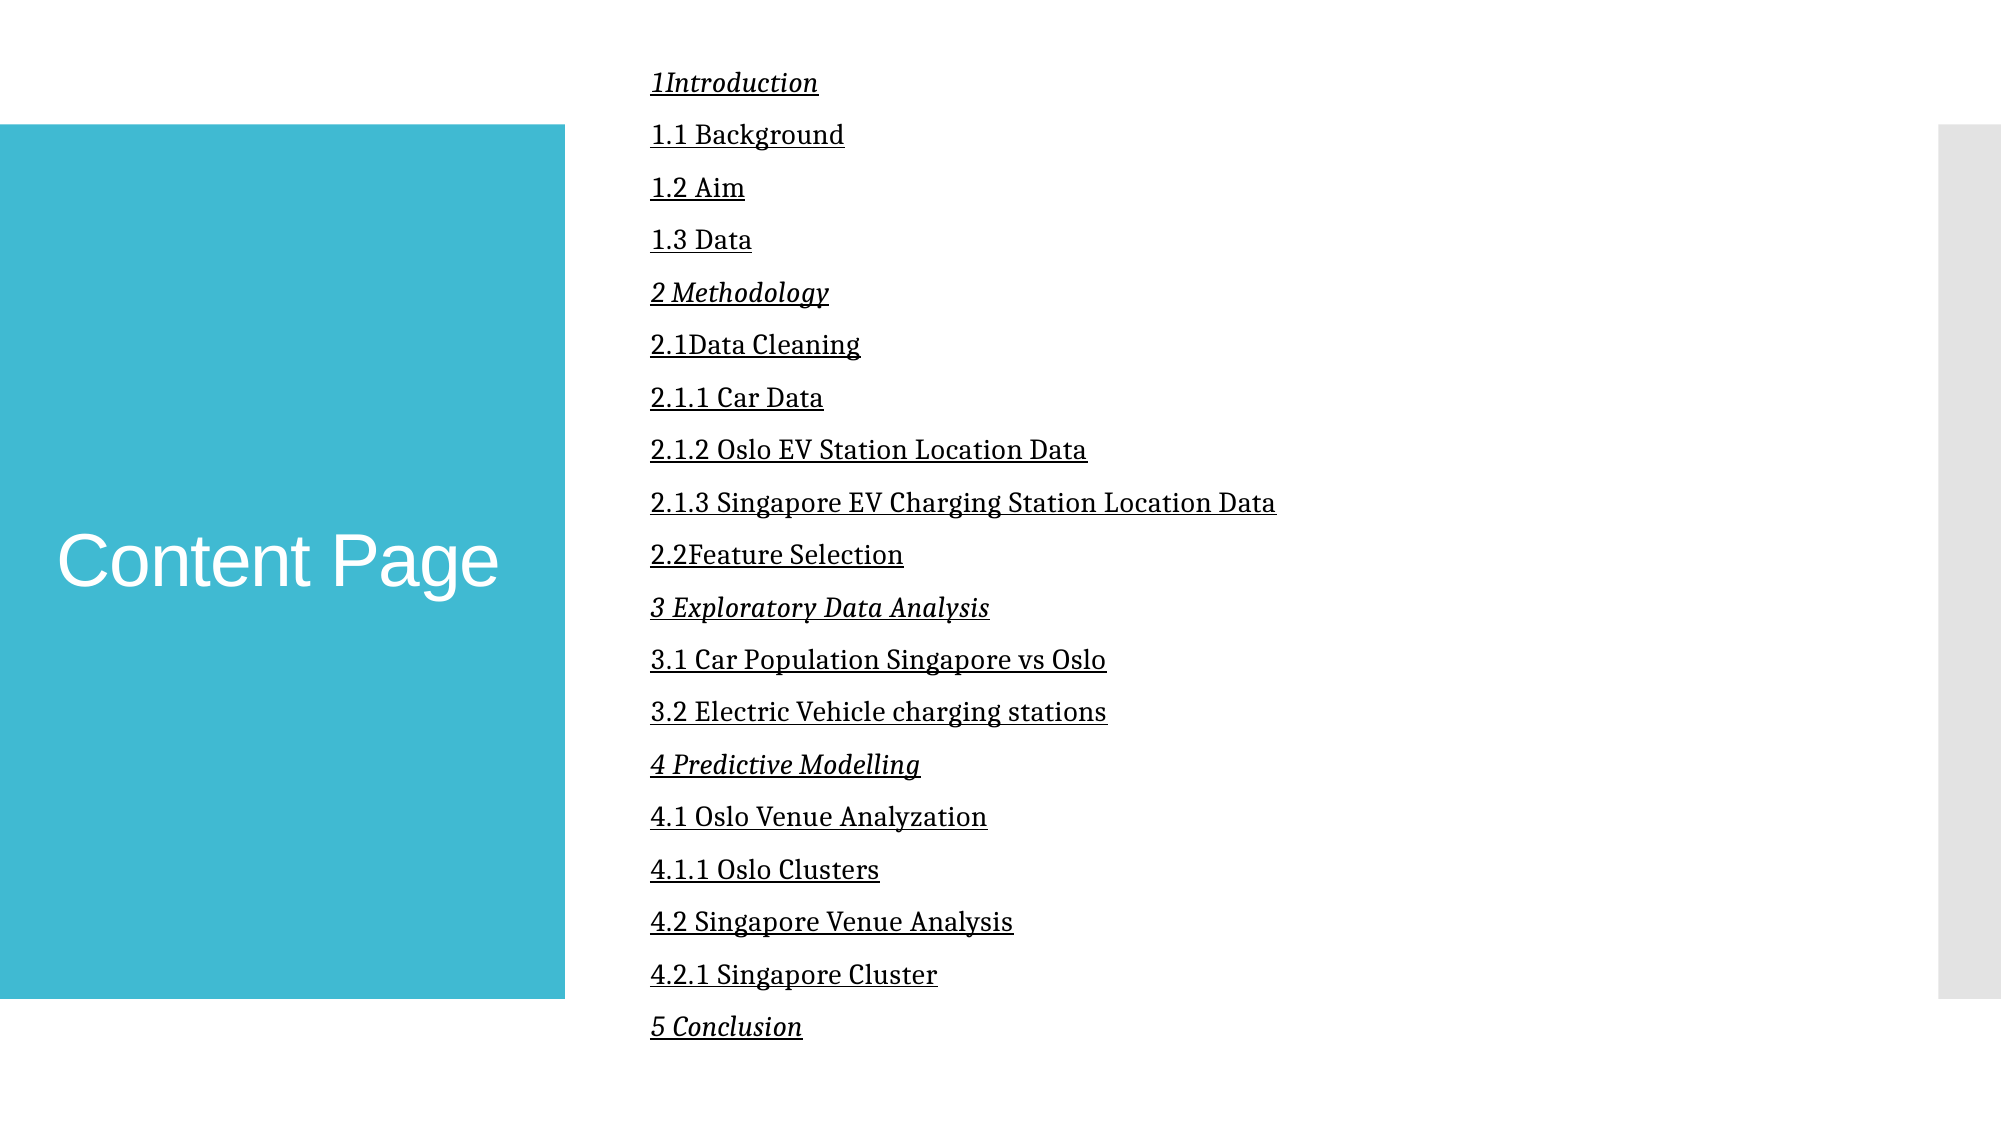

1	Introduction
1.1 Background
1.2 Aim
1.3 Data
2 Methodology
2.1	Data Cleaning
2.1.1 Car Data
2.1.2 Oslo EV Station Location Data
2.1.3 Singapore EV Charging Station Location Data
2.2	Feature Selection
3 Exploratory Data Analysis
3.1 Car Population Singapore vs Oslo
3.2 Electric Vehicle charging stations
4 Predictive Modelling
4.1 Oslo Venue Analyzation
4.1.1 Oslo Clusters
4.2 Singapore Venue Analysis
4.2.1 Singapore Cluster
5 Conclusion
# Content Page